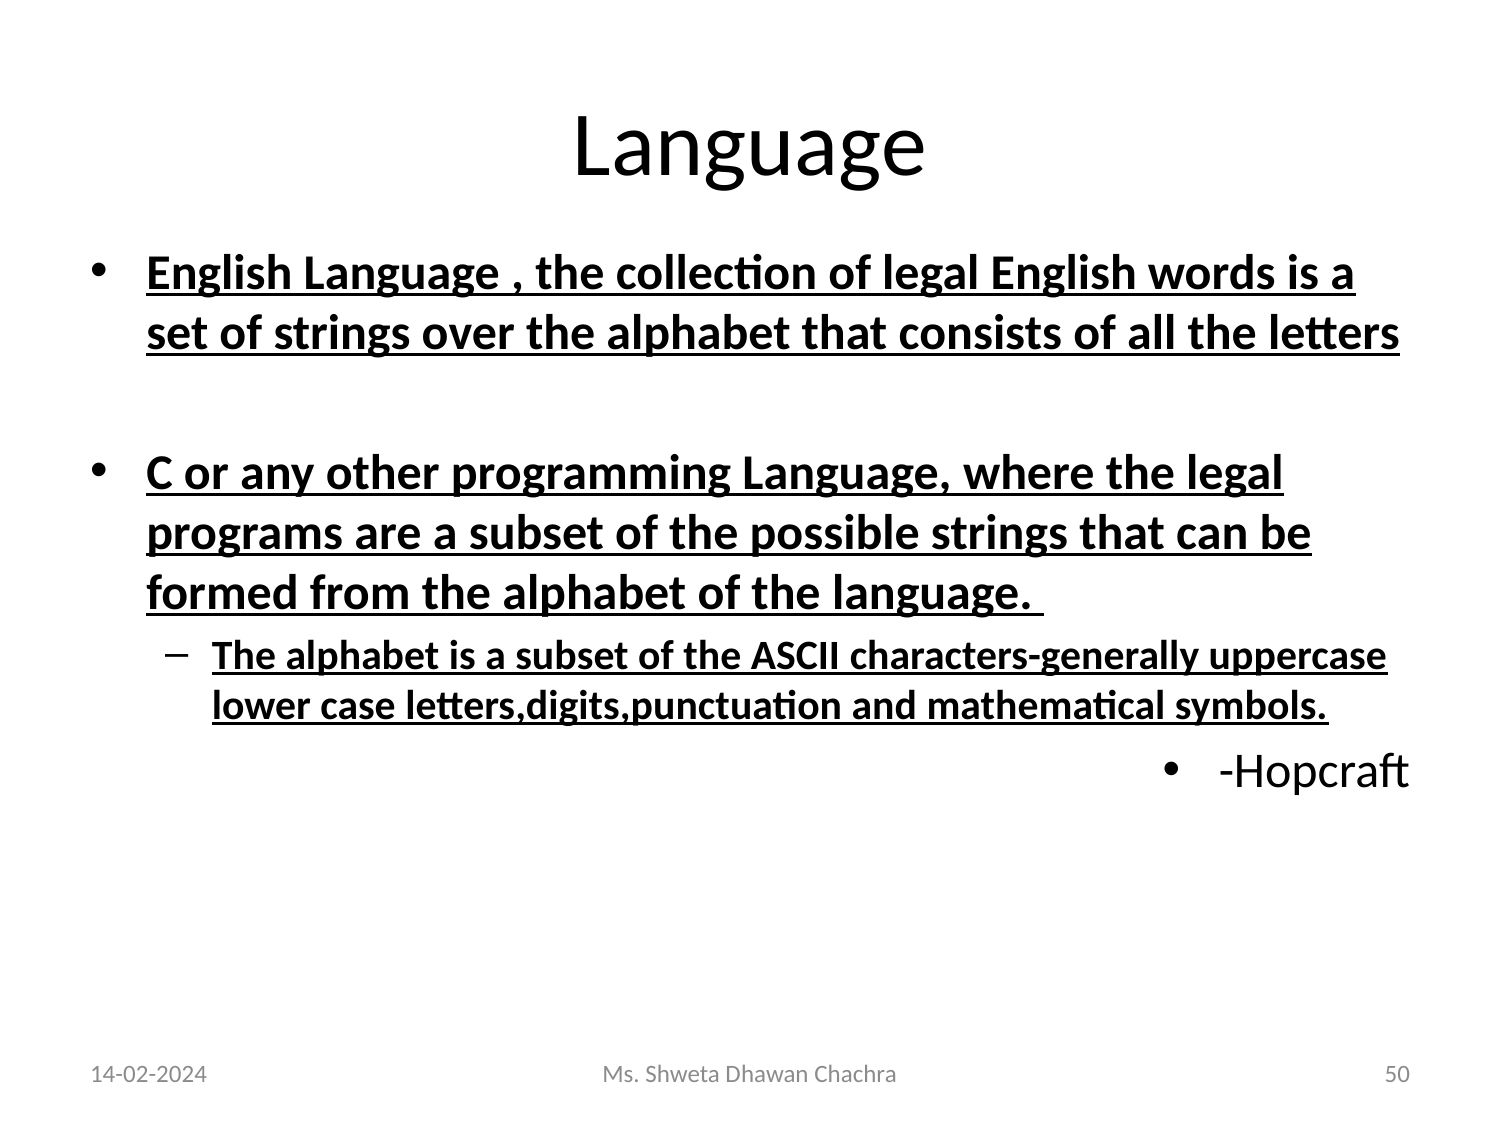

# Language
English Language , the collection of legal English words is a set of strings over the alphabet that consists of all the letters

C or any other programming Language, where the legal programs are a subset of the possible strings that can be formed from the alphabet of the language.
The alphabet is a subset of the ASCII characters-generally uppercase lower case letters,digits,punctuation and mathematical symbols.
-Hopcraft

14-02-2024
Ms. Shweta Dhawan Chachra
50